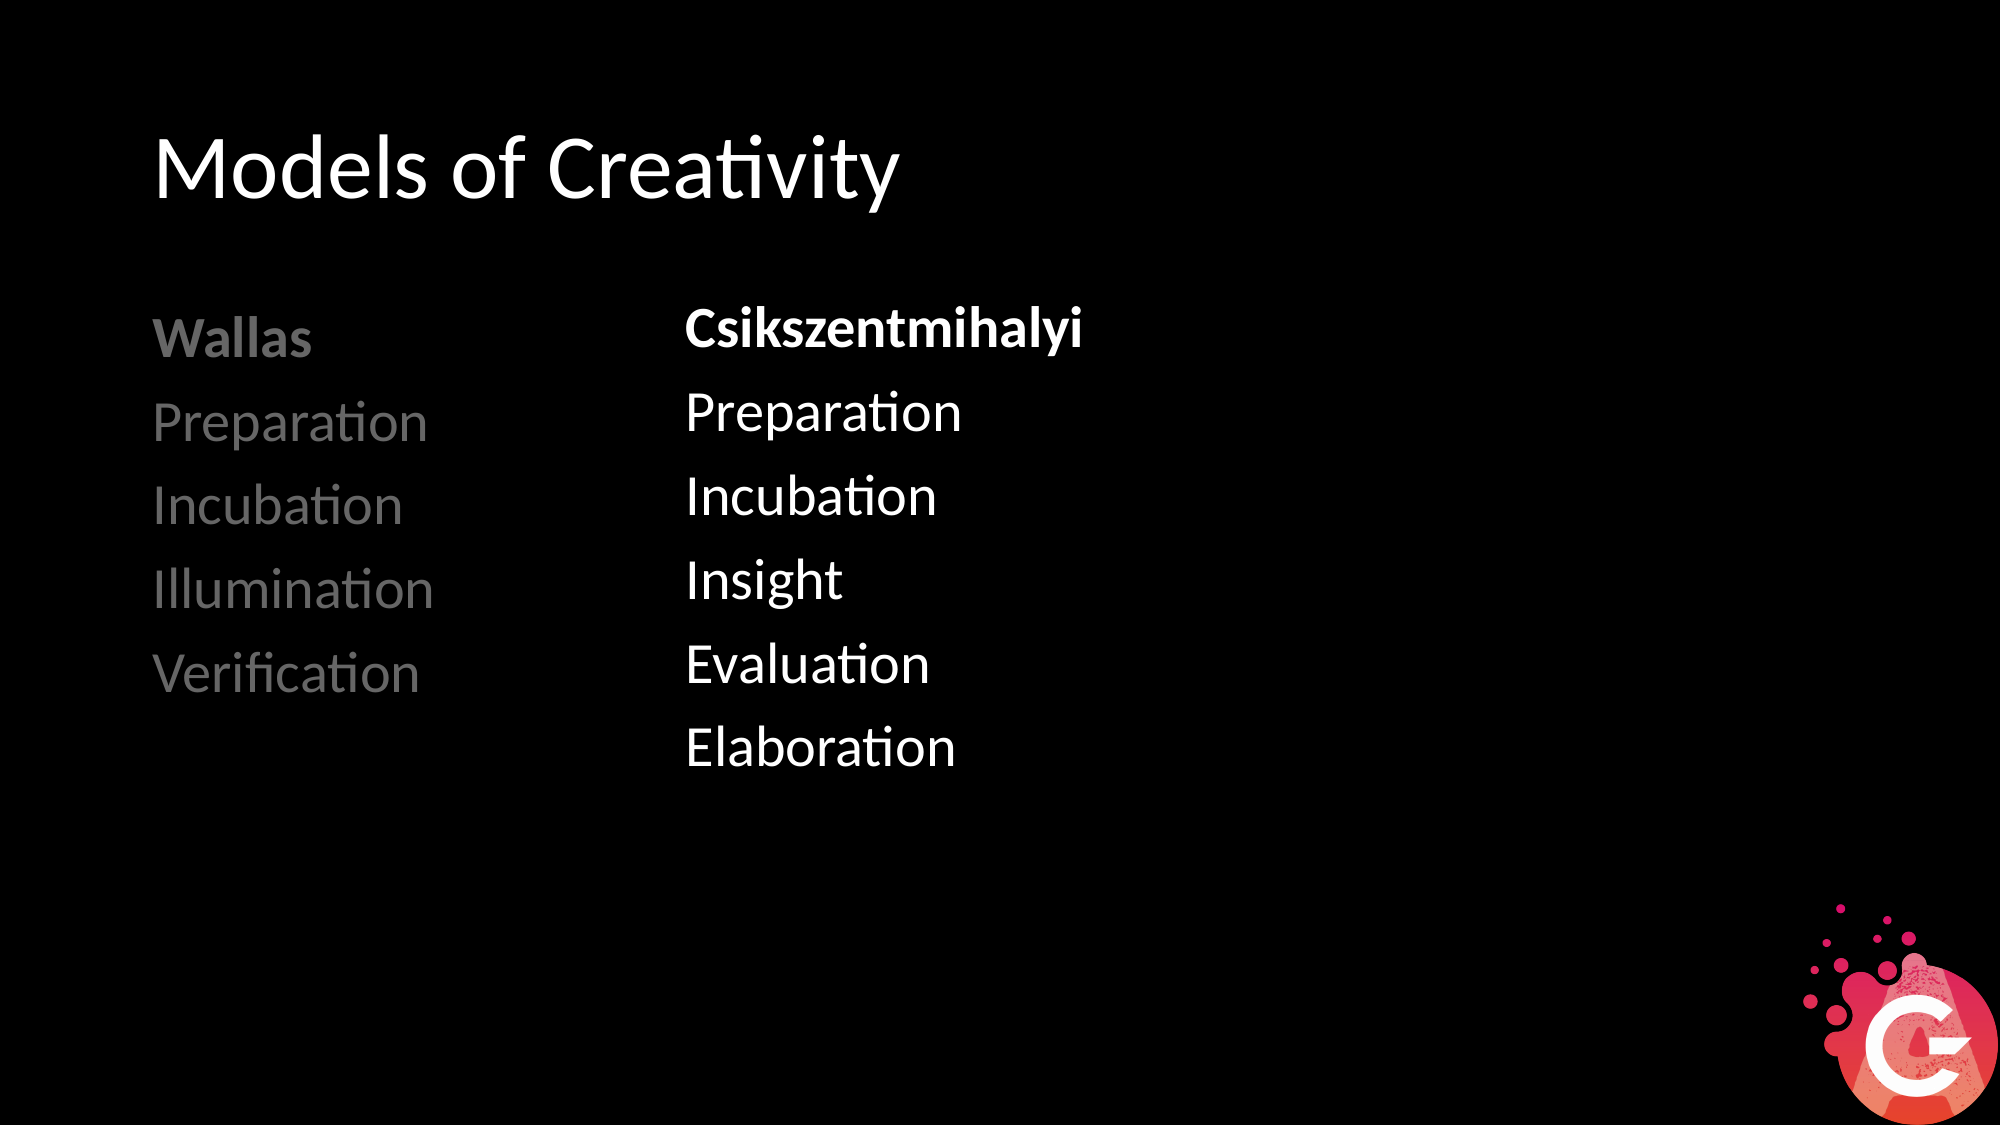

# Models of Creativity
Csikszentmihalyi
Preparation
Incubation
Insight
Evaluation
Elaboration
Wallas
Preparation
Incubation
Illumination
Verification